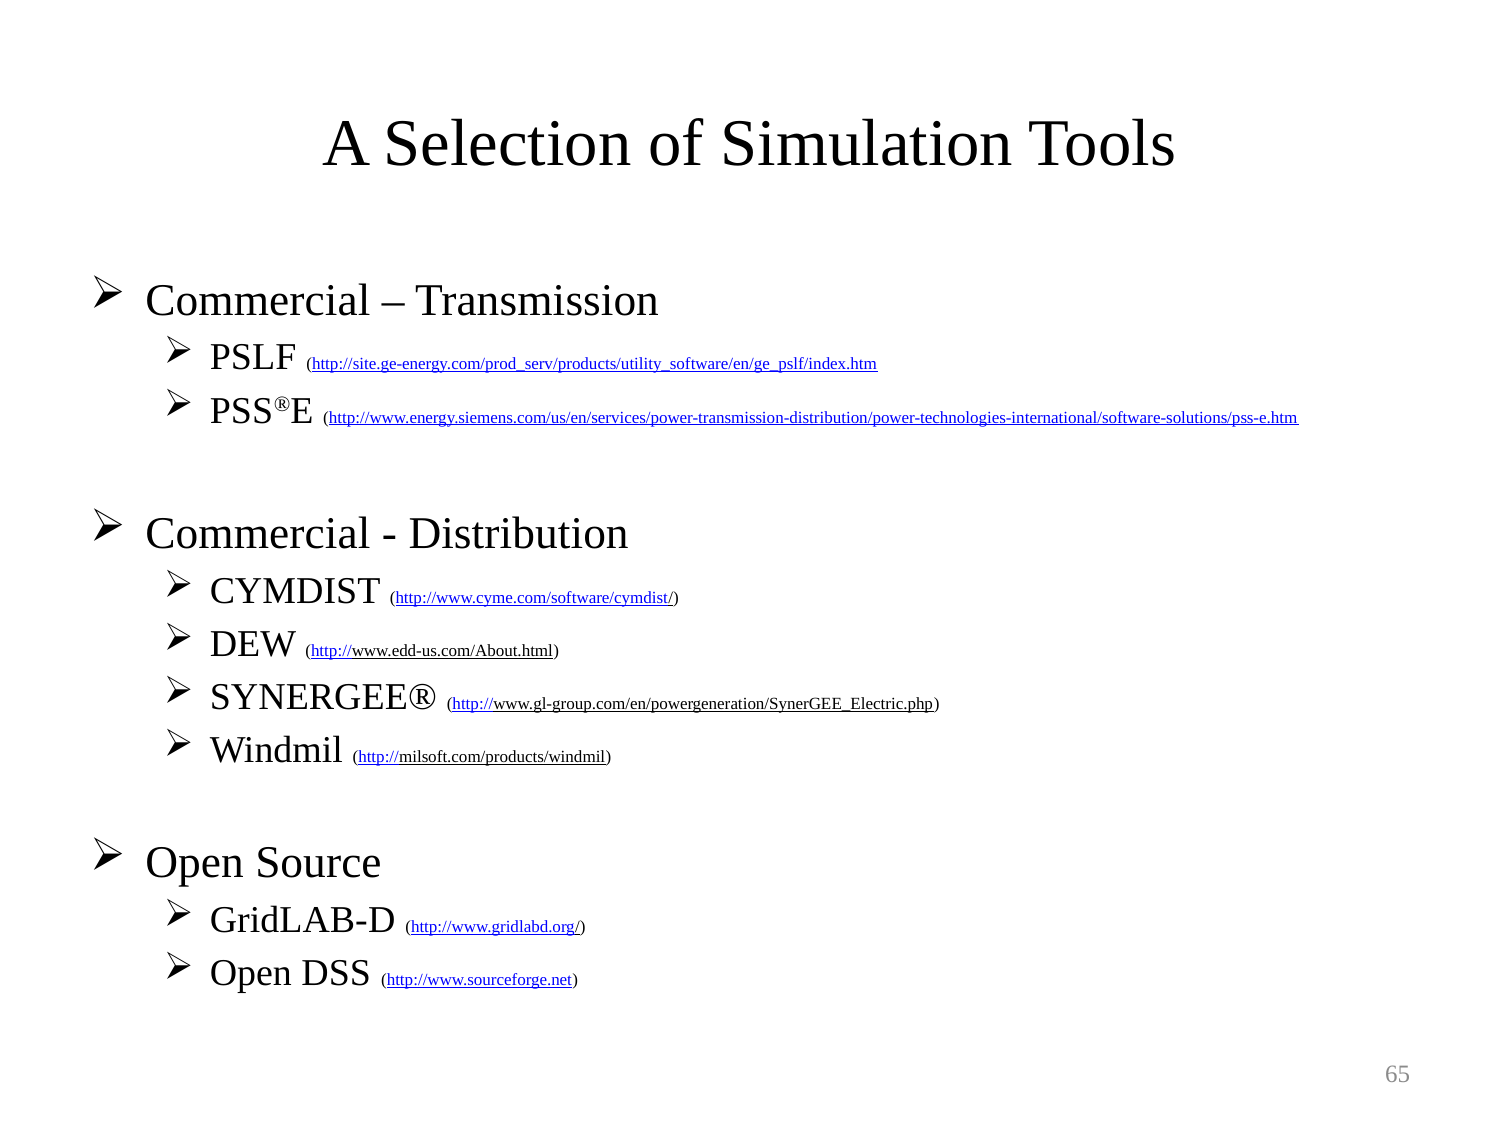

# A Selection of Simulation Tools
Commercial – Transmission
PSLF (http://site.ge-energy.com/prod_serv/products/utility_software/en/ge_pslf/index.htm
PSS®E (http://www.energy.siemens.com/us/en/services/power-transmission-distribution/power-technologies-international/software-solutions/pss-e.htm

Commercial - Distribution
CYMDIST (http://www.cyme.com/software/cymdist/)
DEW (http://www.edd-us.com/About.html)
SYNERGEE® (http://www.gl-group.com/en/powergeneration/SynerGEE_Electric.php)
Windmil (http://milsoft.com/products/windmil)

Open Source
GridLAB-D (http://www.gridlabd.org/)
Open DSS (http://www.sourceforge.net)

65